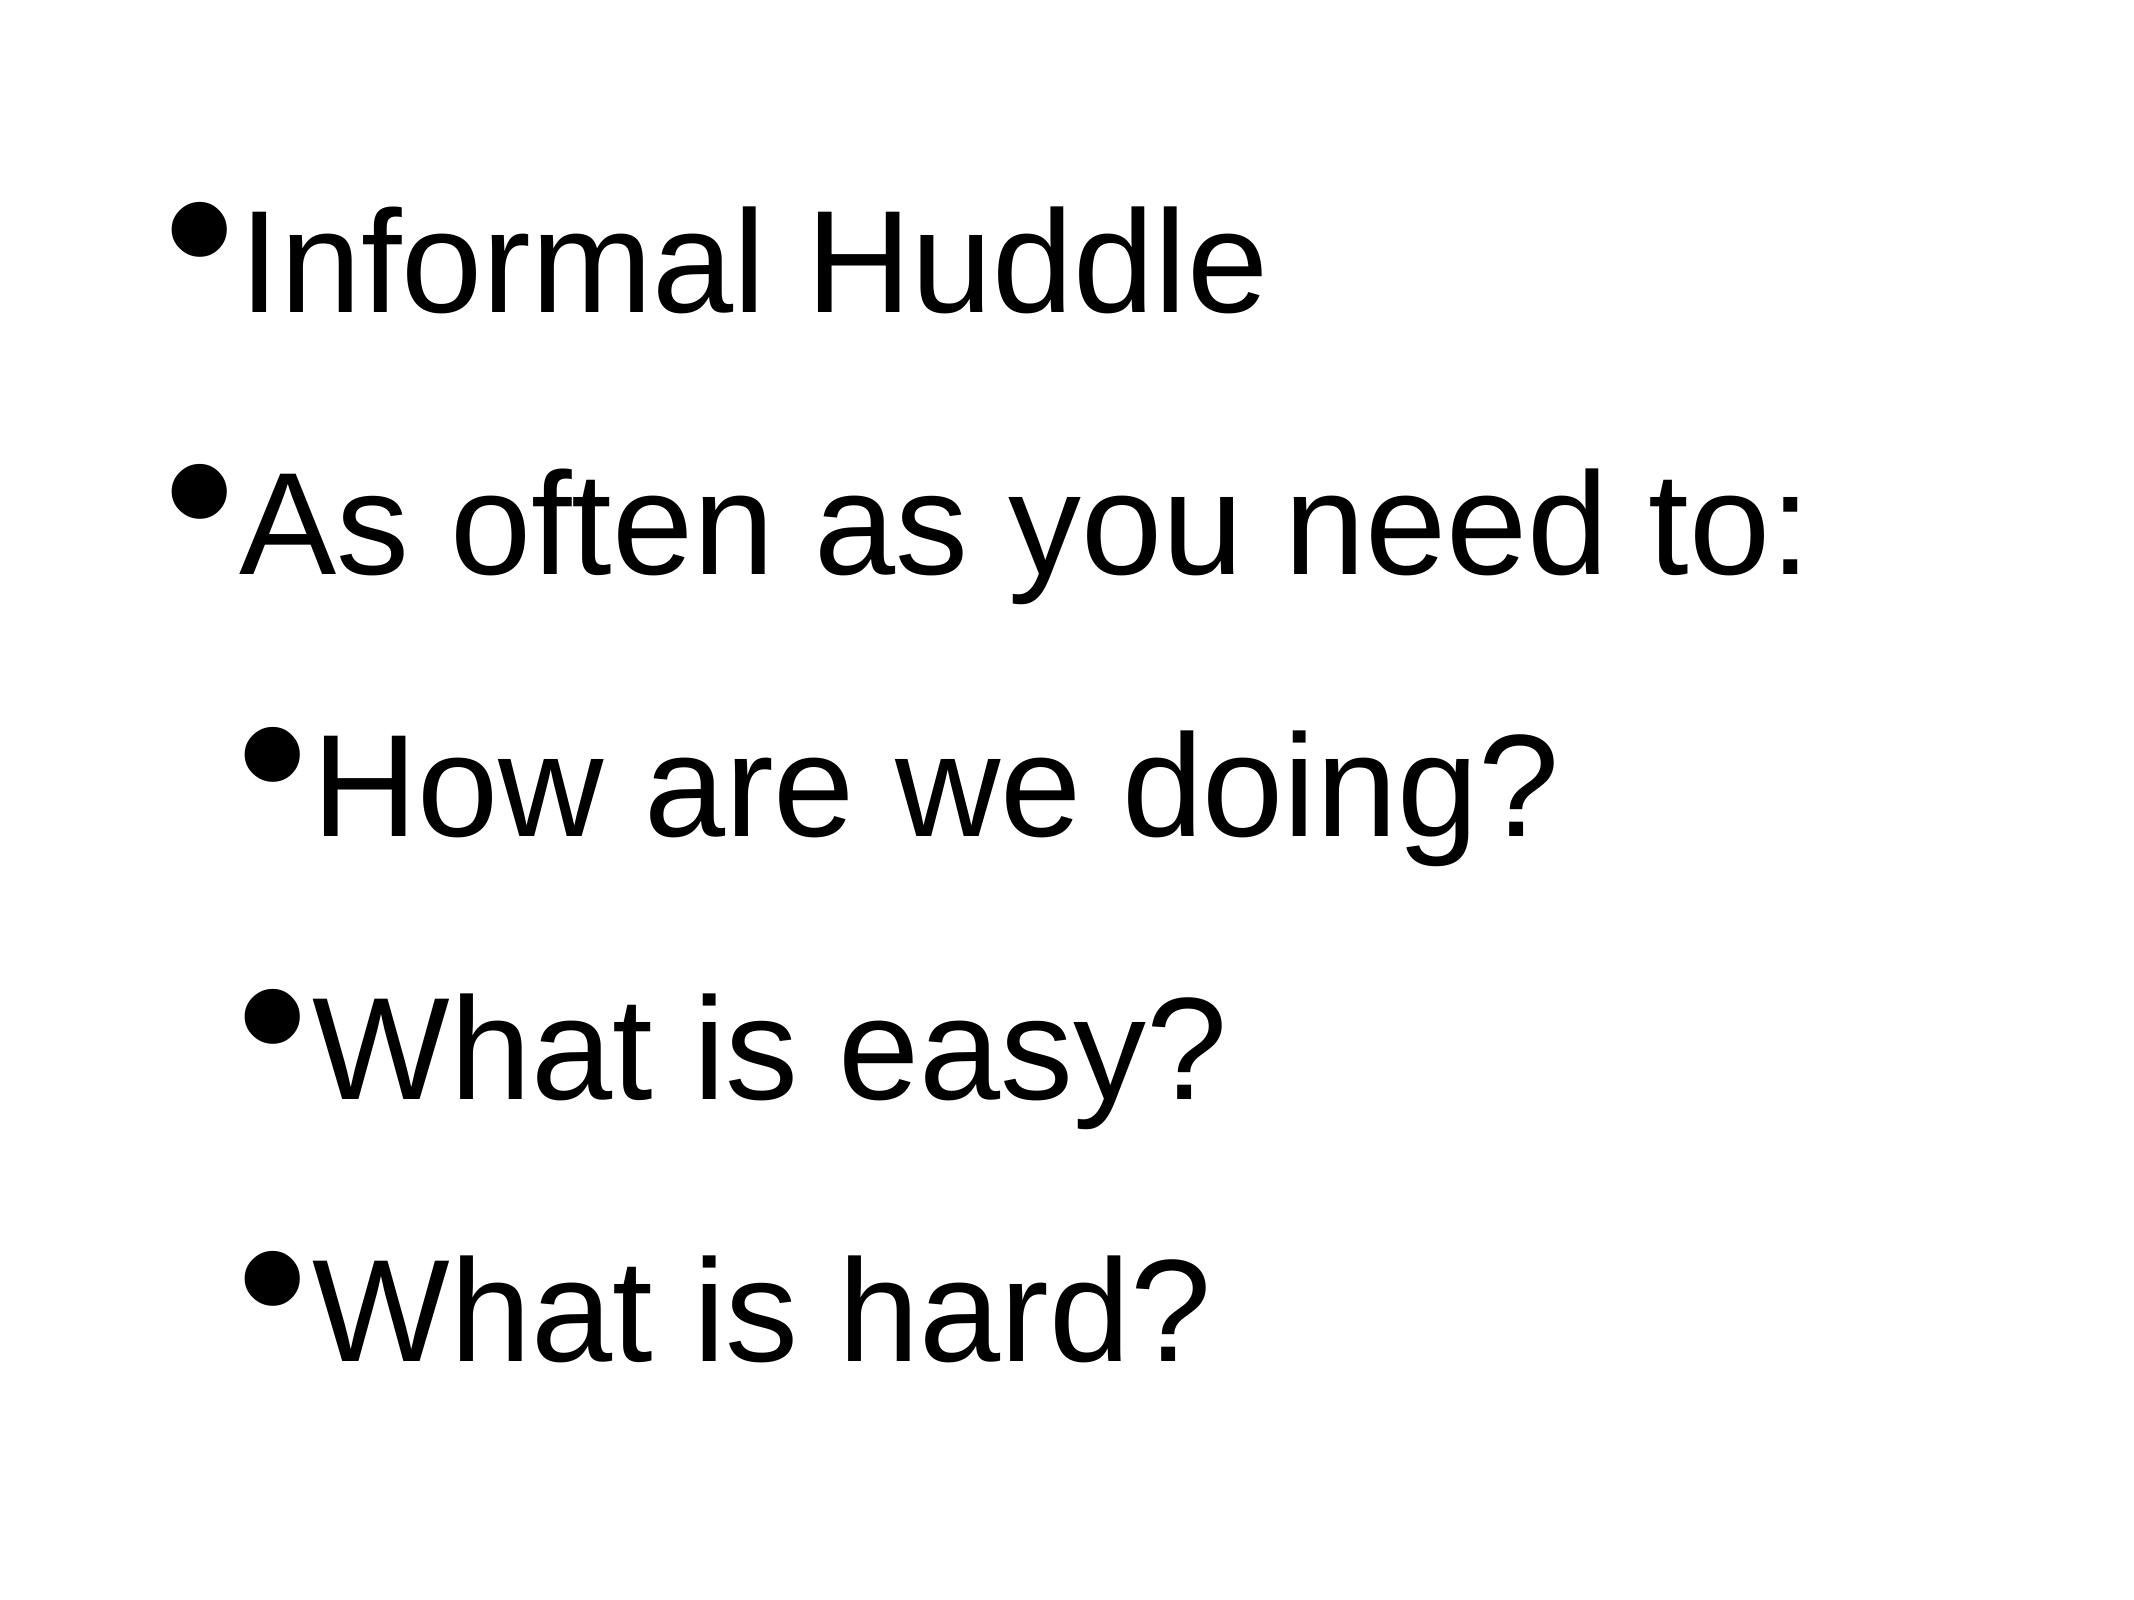

Informal Huddle
As often as you need to:
How are we doing?
What is easy?
What is hard?